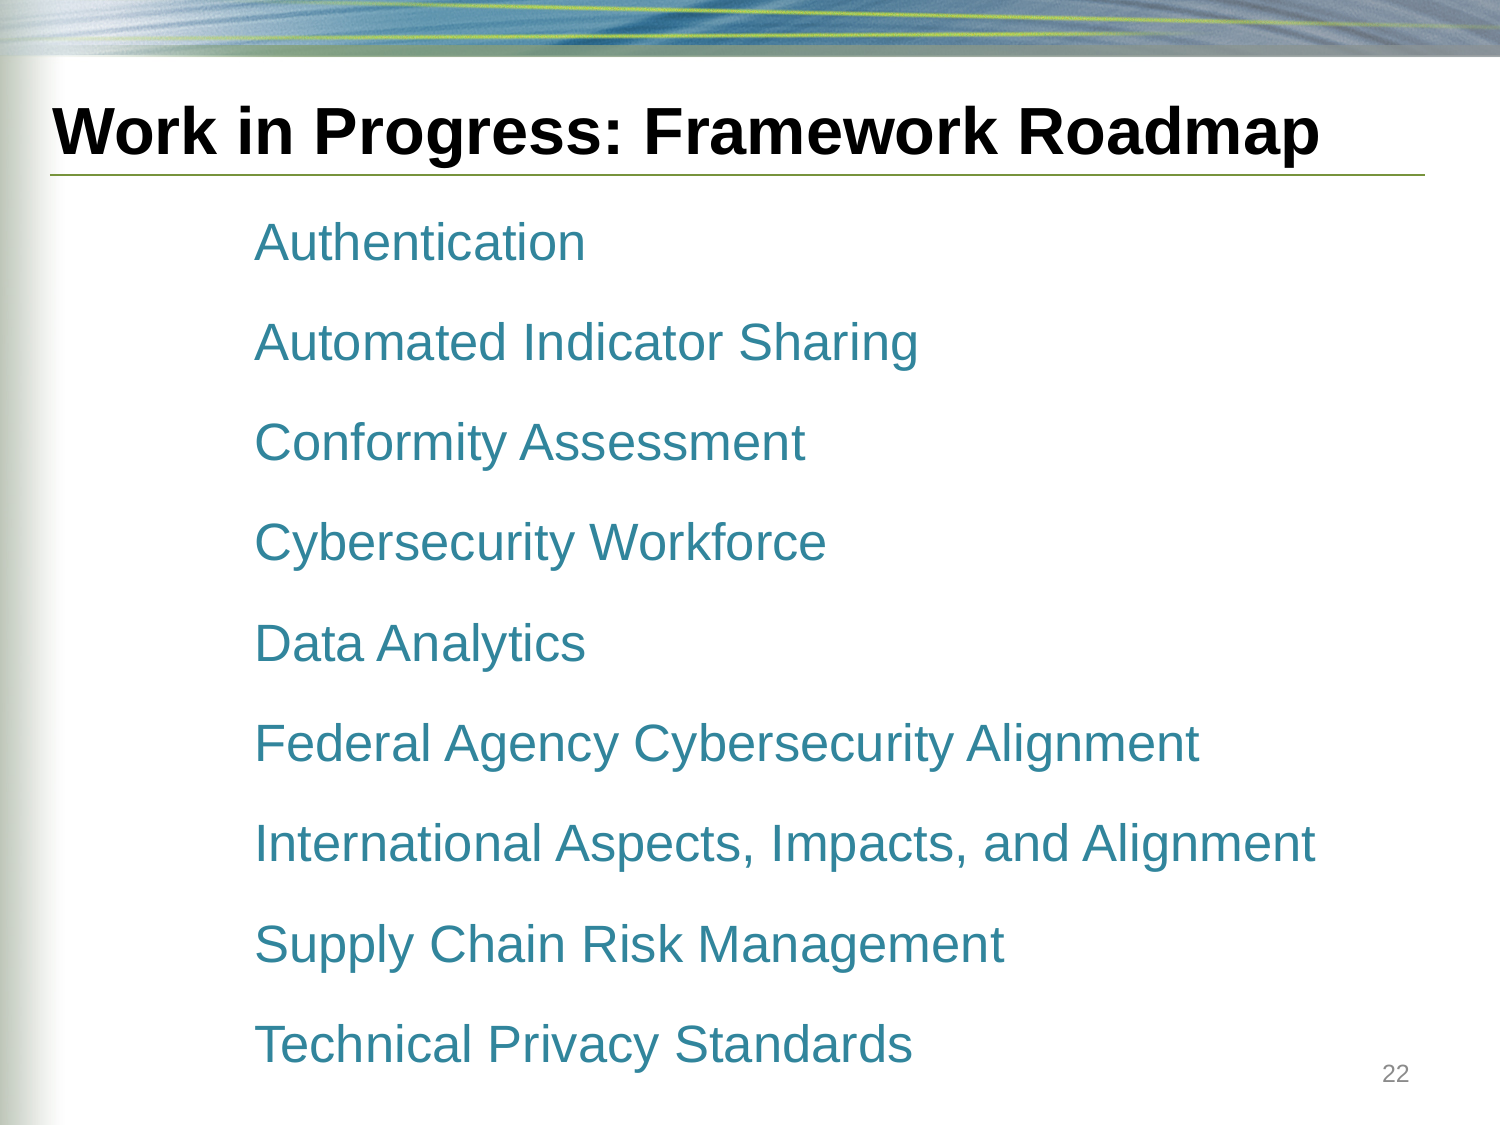

# Work in Progress: Framework Roadmap
Authentication
Automated Indicator Sharing
Conformity Assessment
Cybersecurity Workforce
Data Analytics
Federal Agency Cybersecurity Alignment
International Aspects, Impacts, and Alignment
Supply Chain Risk Management
Technical Privacy Standards
22